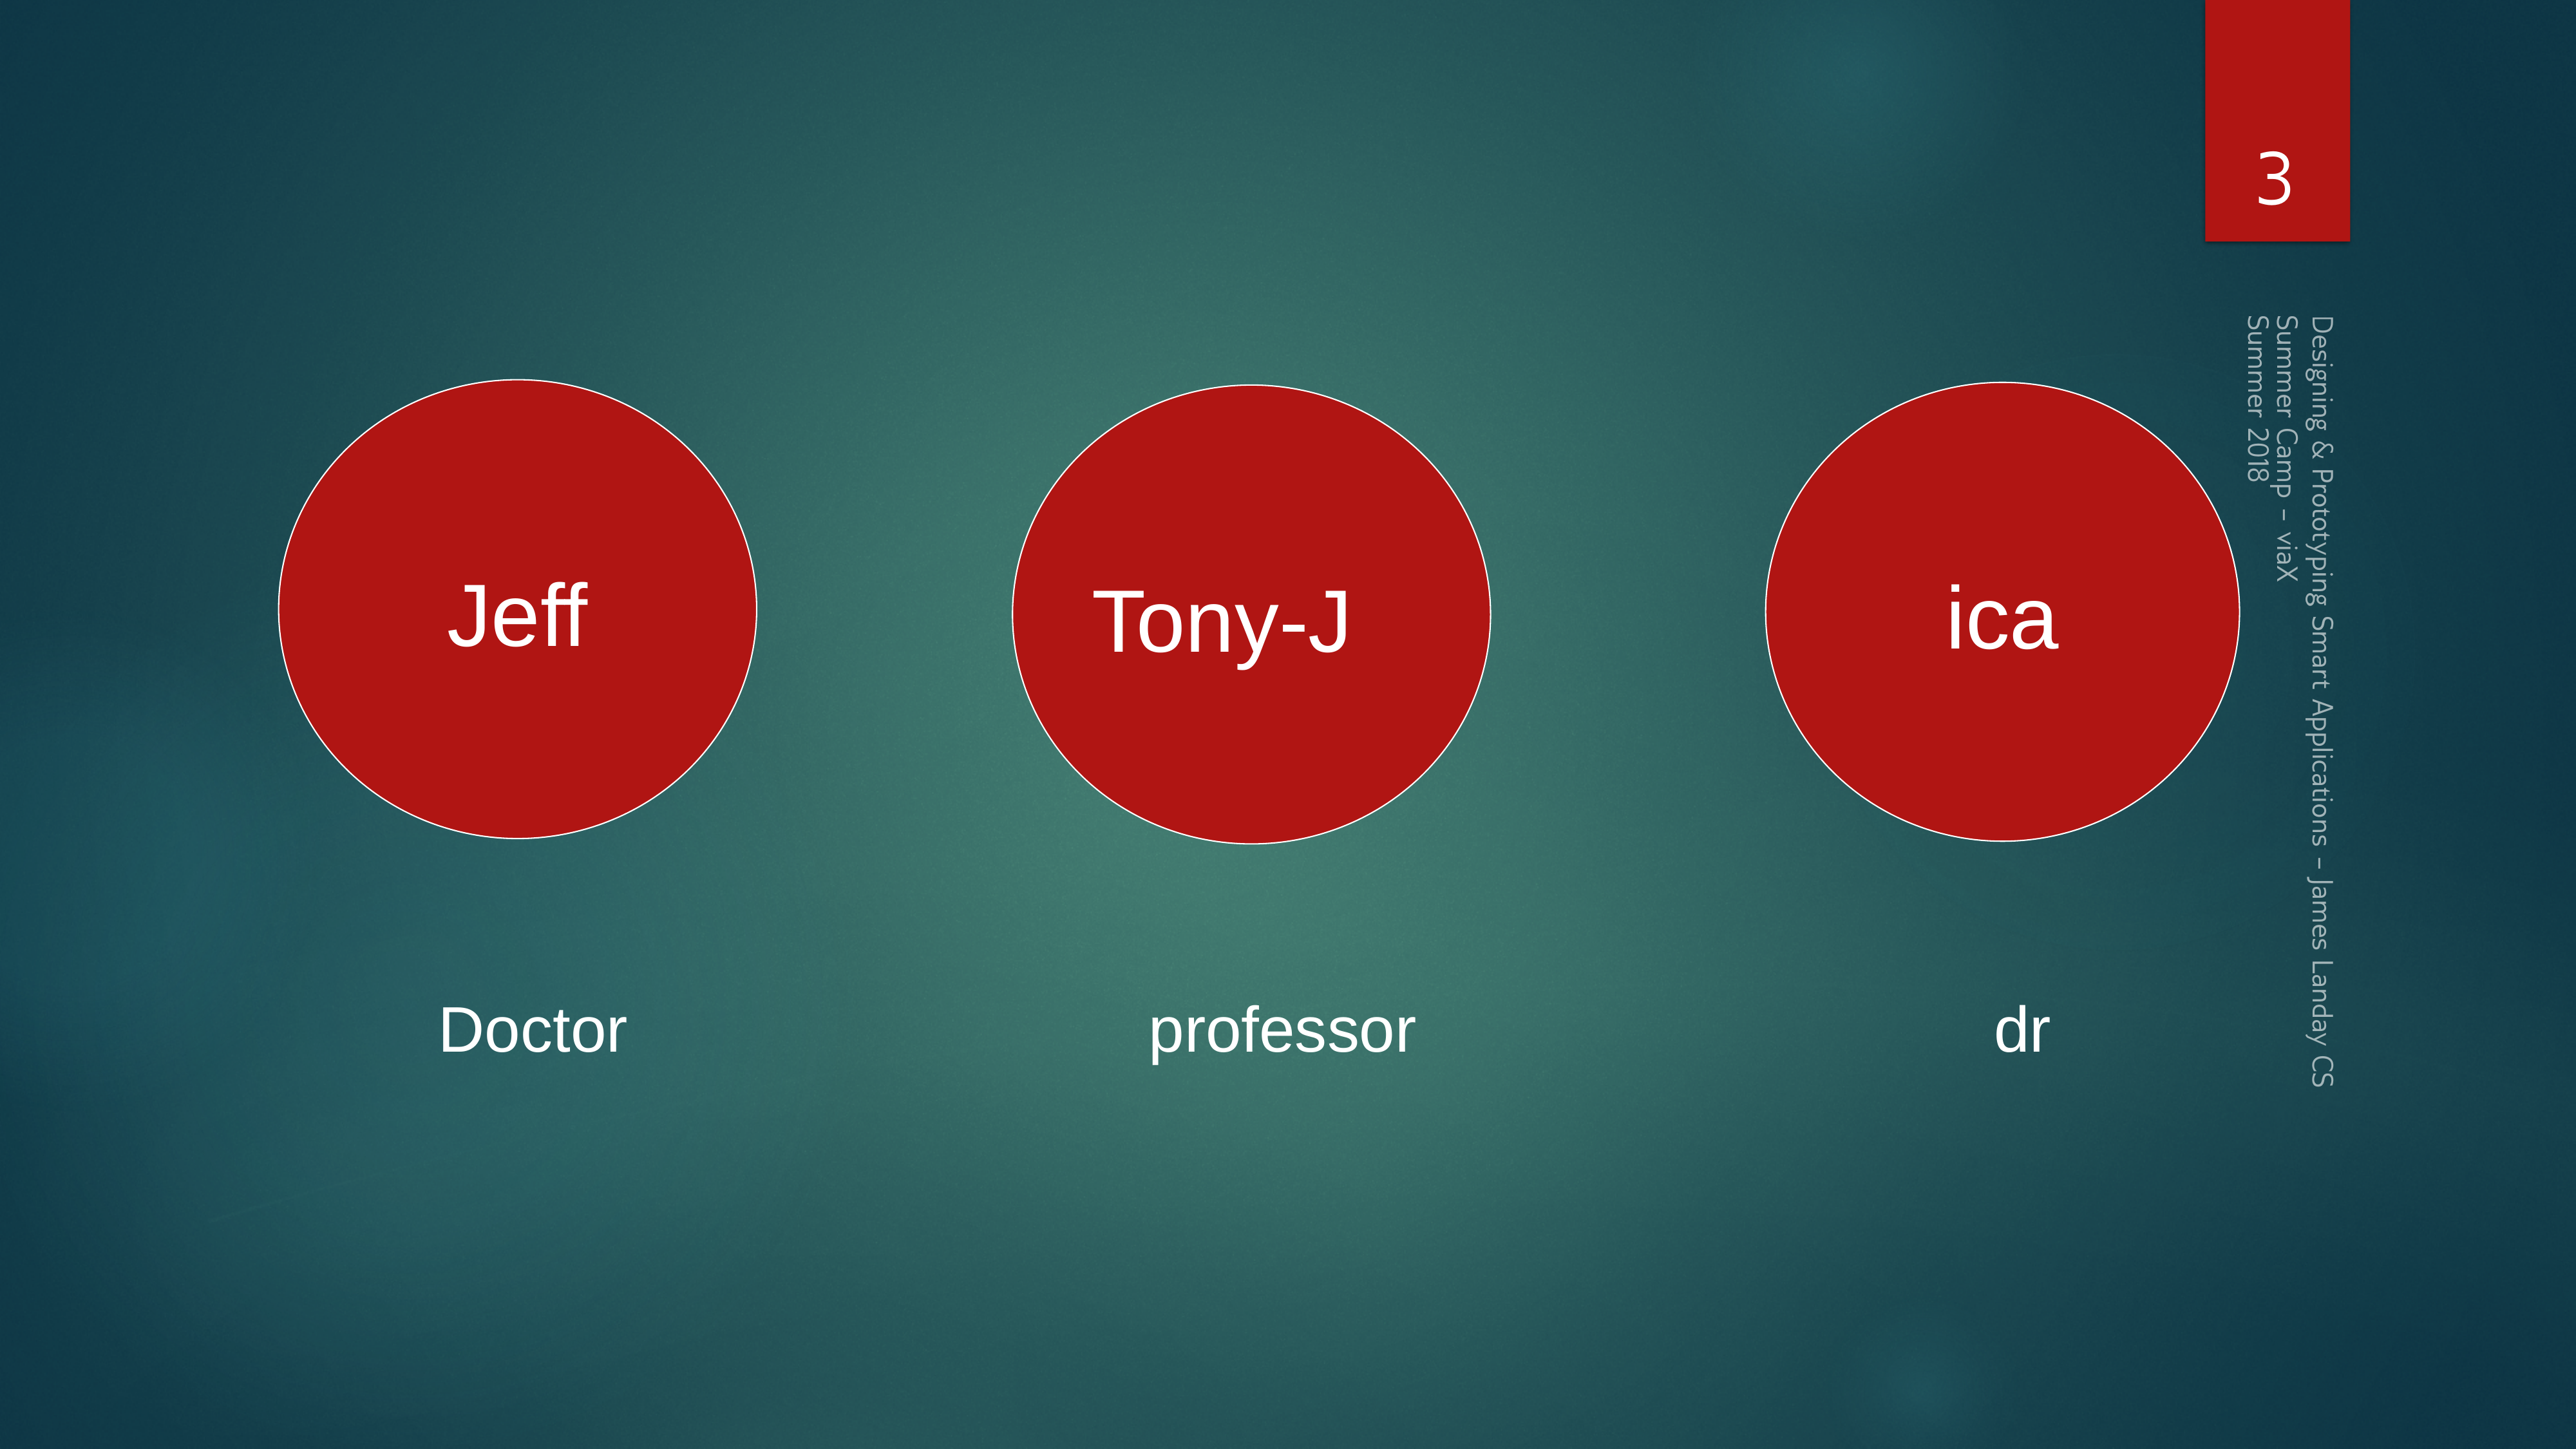

3
Summer 2018

Jeff

ica

Tony-J

Designing & Prototyping Smart Applications – James Landay CS Summer Camp – viaX
Doctor
professor
dr